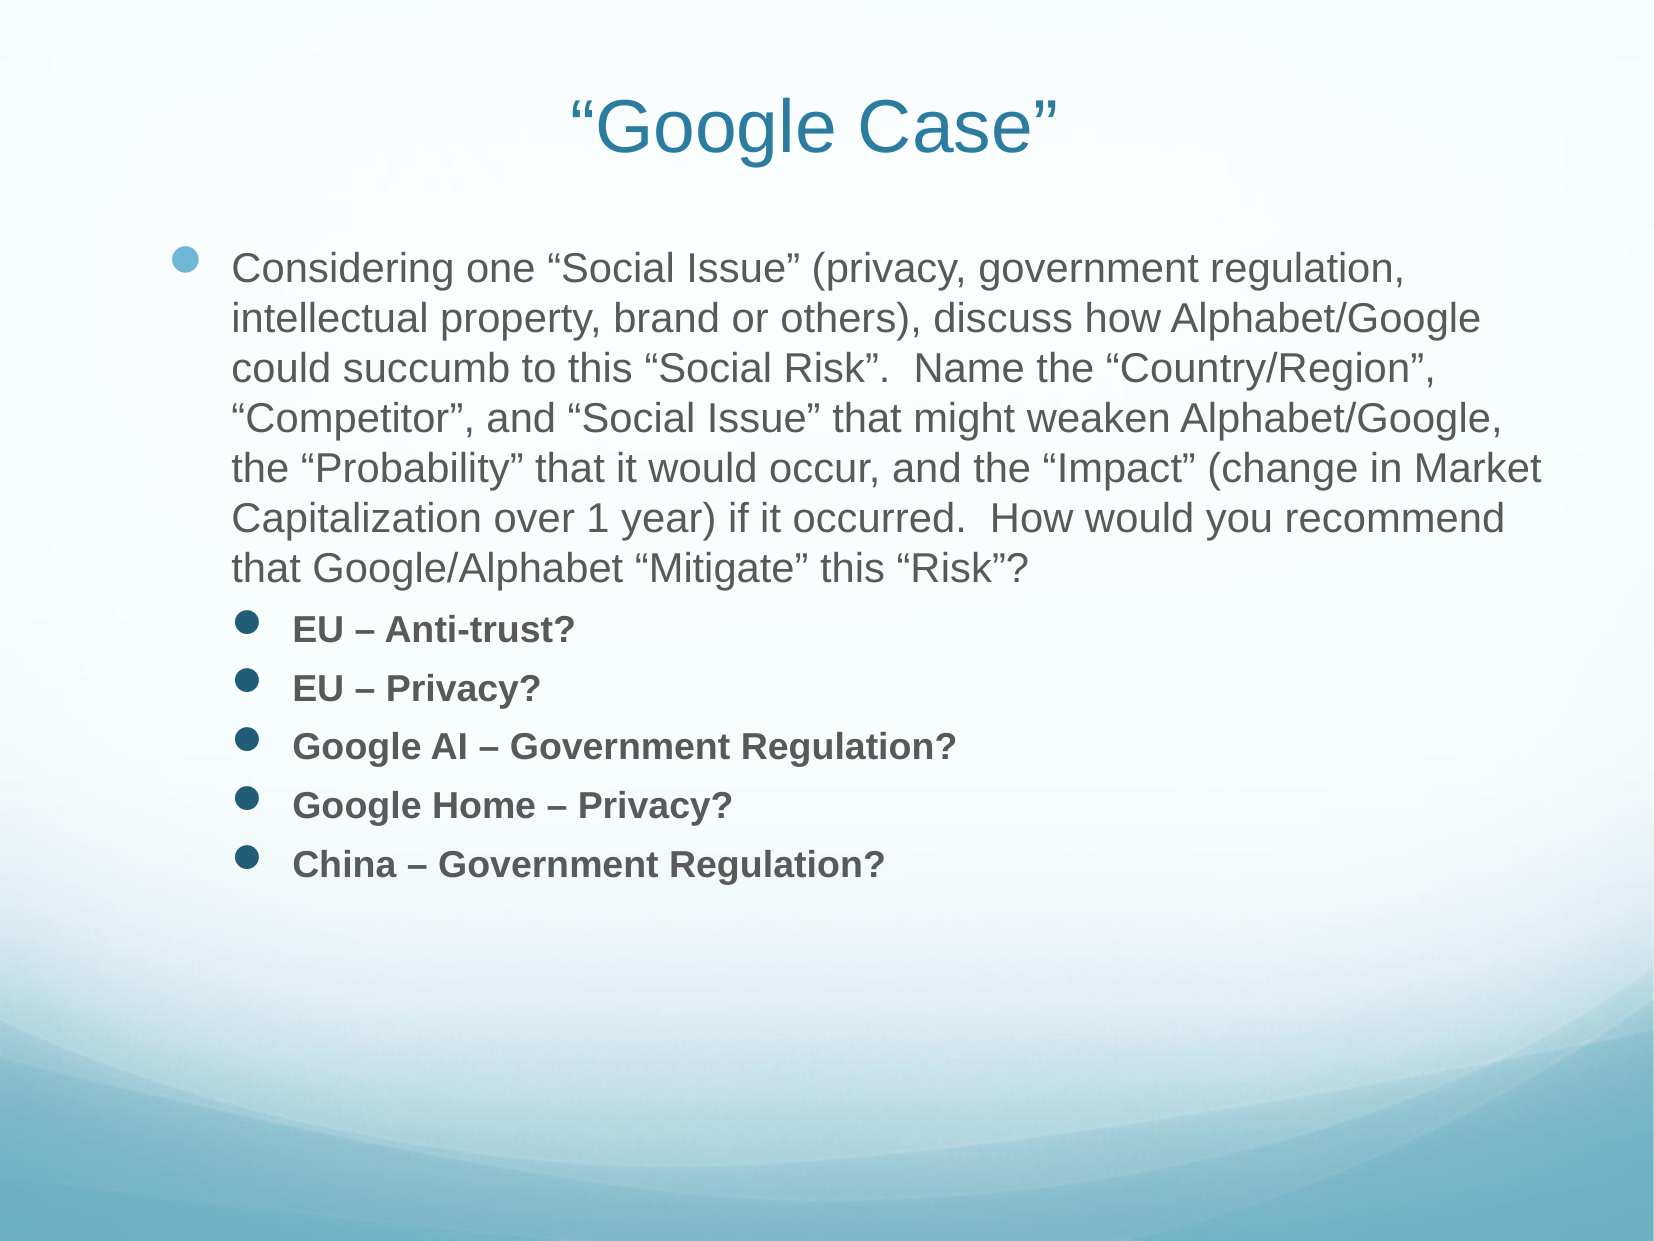

# “Google Case”
Considering one “Social Issue” (privacy, government regulation, intellectual property, brand or others), discuss how Alphabet/Google could succumb to this “Social Risk”.  Name the “Country/Region”, “Competitor”, and “Social Issue” that might weaken Alphabet/Google, the “Probability” that it would occur, and the “Impact” (change in Market Capitalization over 1 year) if it occurred.  How would you recommend that Google/Alphabet “Mitigate” this “Risk”?
EU – Anti-trust?
EU – Privacy?
Google AI – Government Regulation?
Google Home – Privacy?
China – Government Regulation?